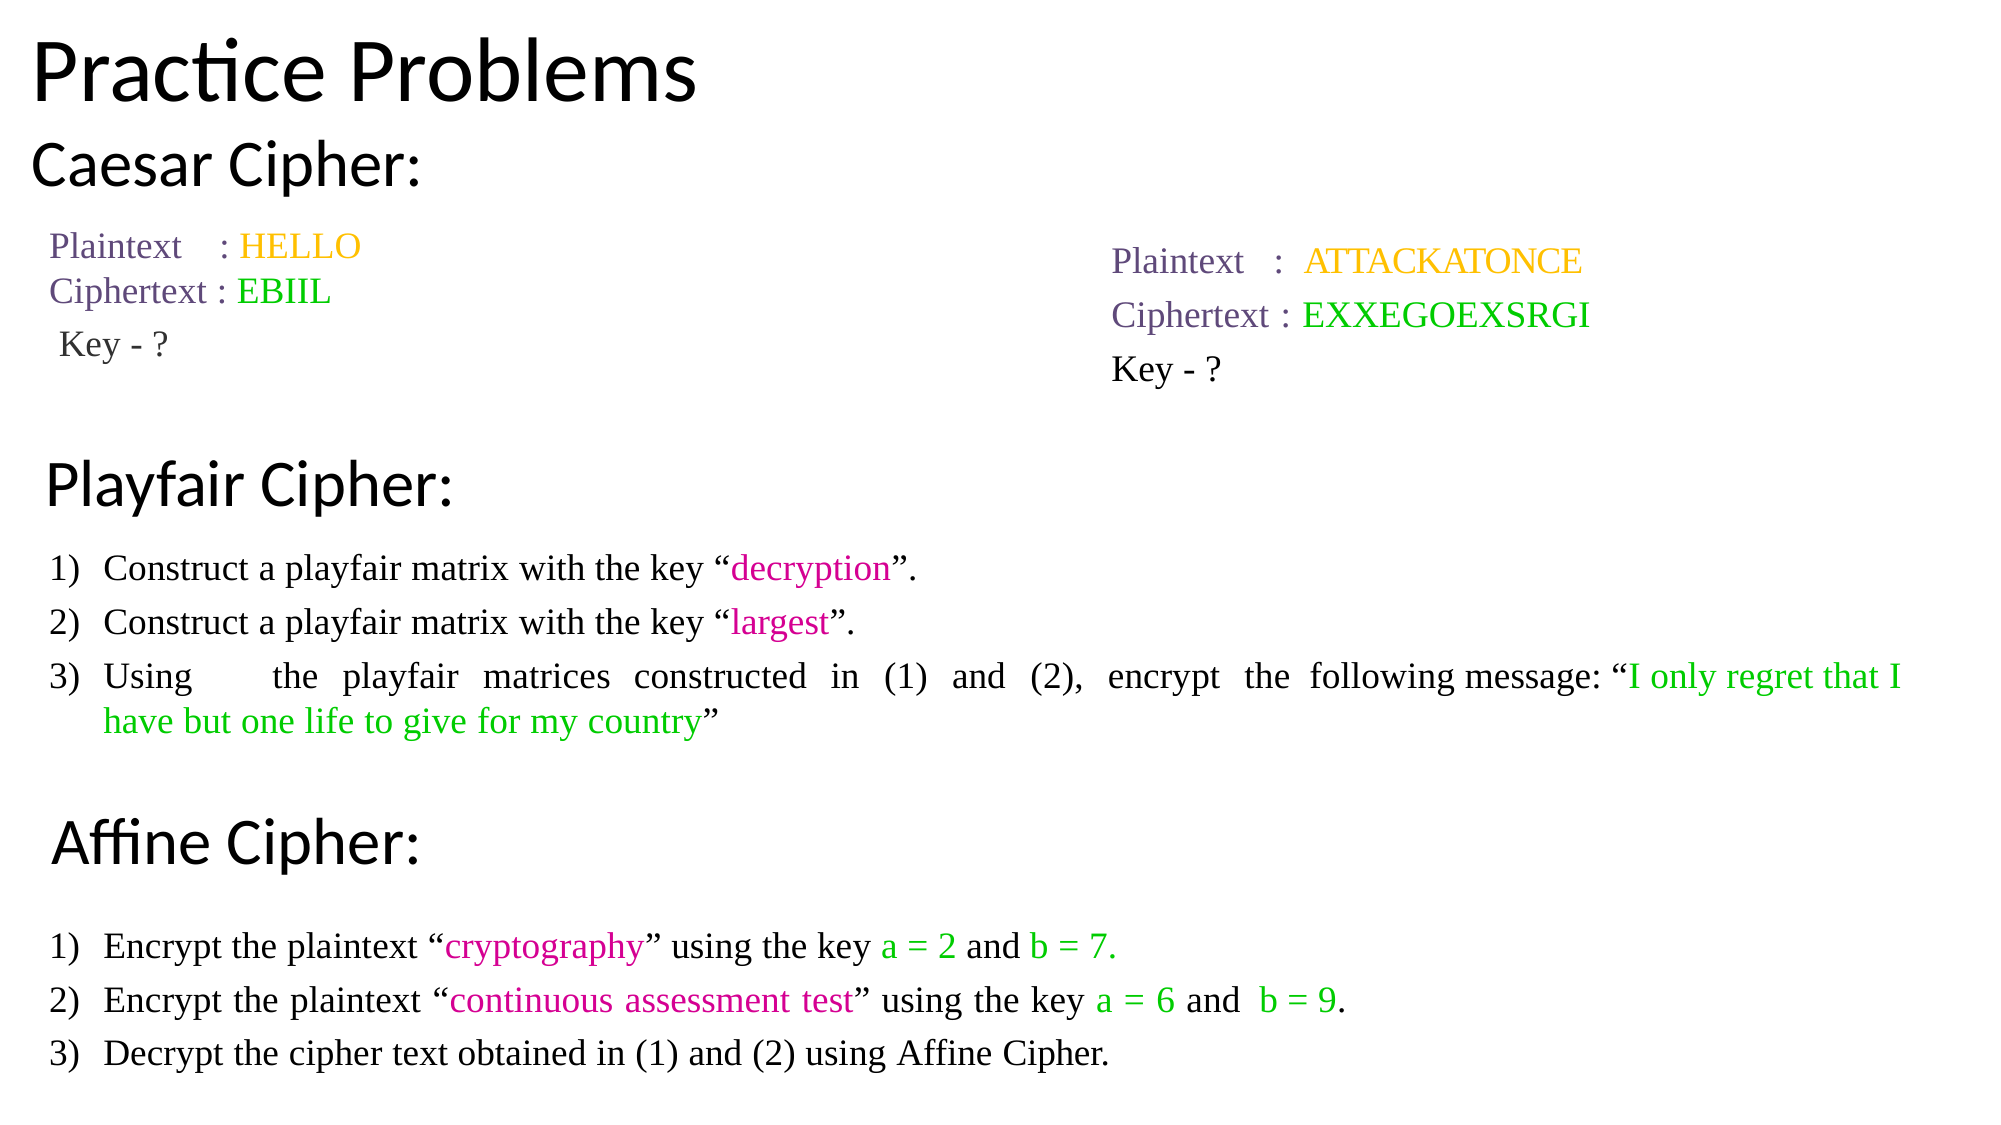

# Practice Problems Caesar Cipher:
Plaintext
Plaintext : ATTACKATONCE  Ciphertext : EXXEGOEXSRGI  Key - ?
: HELLO
Ciphertext : EBIIL  Key - ?
Playfair Cipher:
Construct a playfair matrix with the key “decryption”.
Construct a playfair matrix with the key “largest”.
Using	the	playfair	matrices	constructed	in	(1)	and	(2),	encrypt	the  following message: “I only regret that I have but one life to give for my country”
Affine Cipher:
Encrypt the plaintext “cryptography” using the key a = 2 and b = 7.
Encrypt the plaintext “continuous assessment test” using the key a = 6 and  b = 9.
Decrypt the cipher text obtained in (1) and (2) using Affine Cipher.